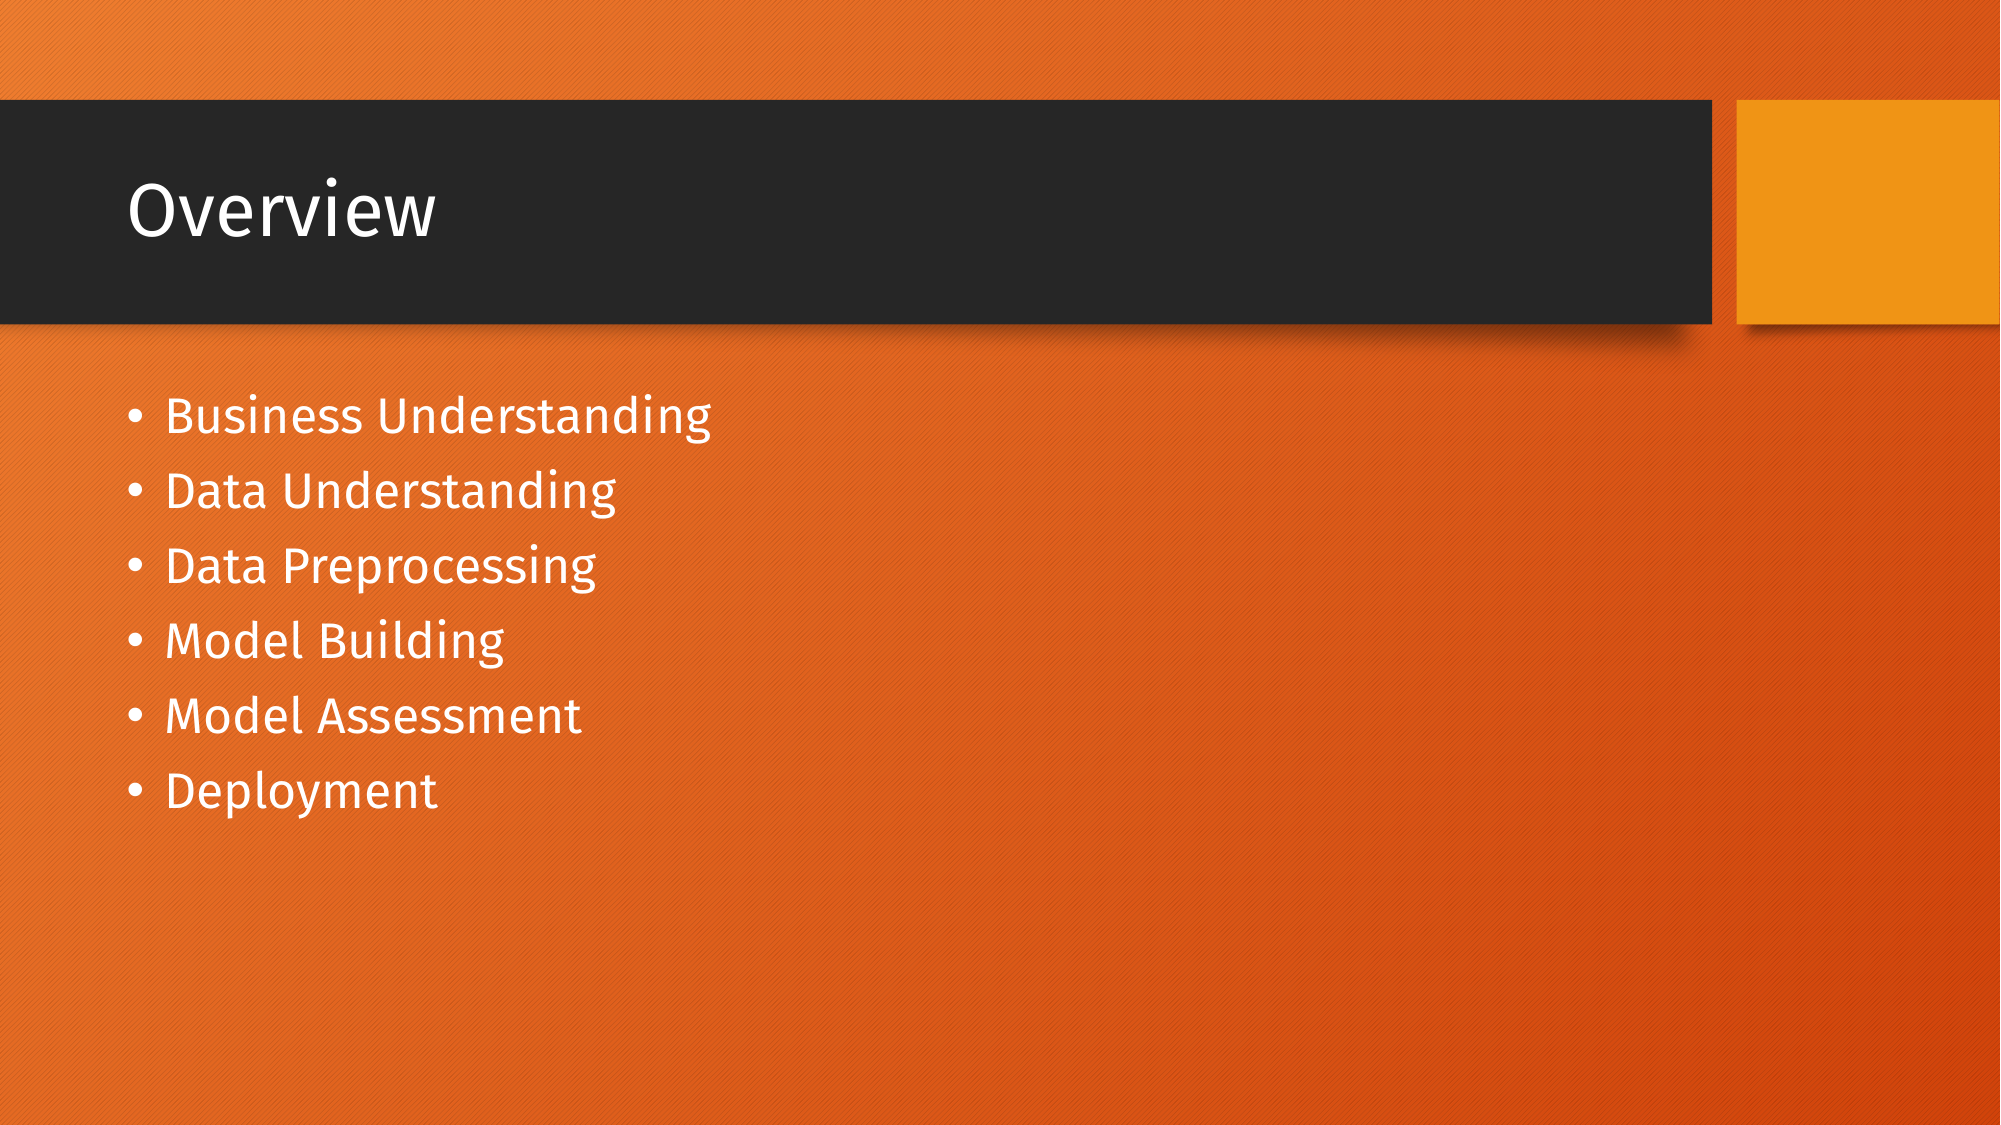

# Overview
Business Understanding
Data Understanding
Data Preprocessing
Model Building
Model Assessment
Deployment